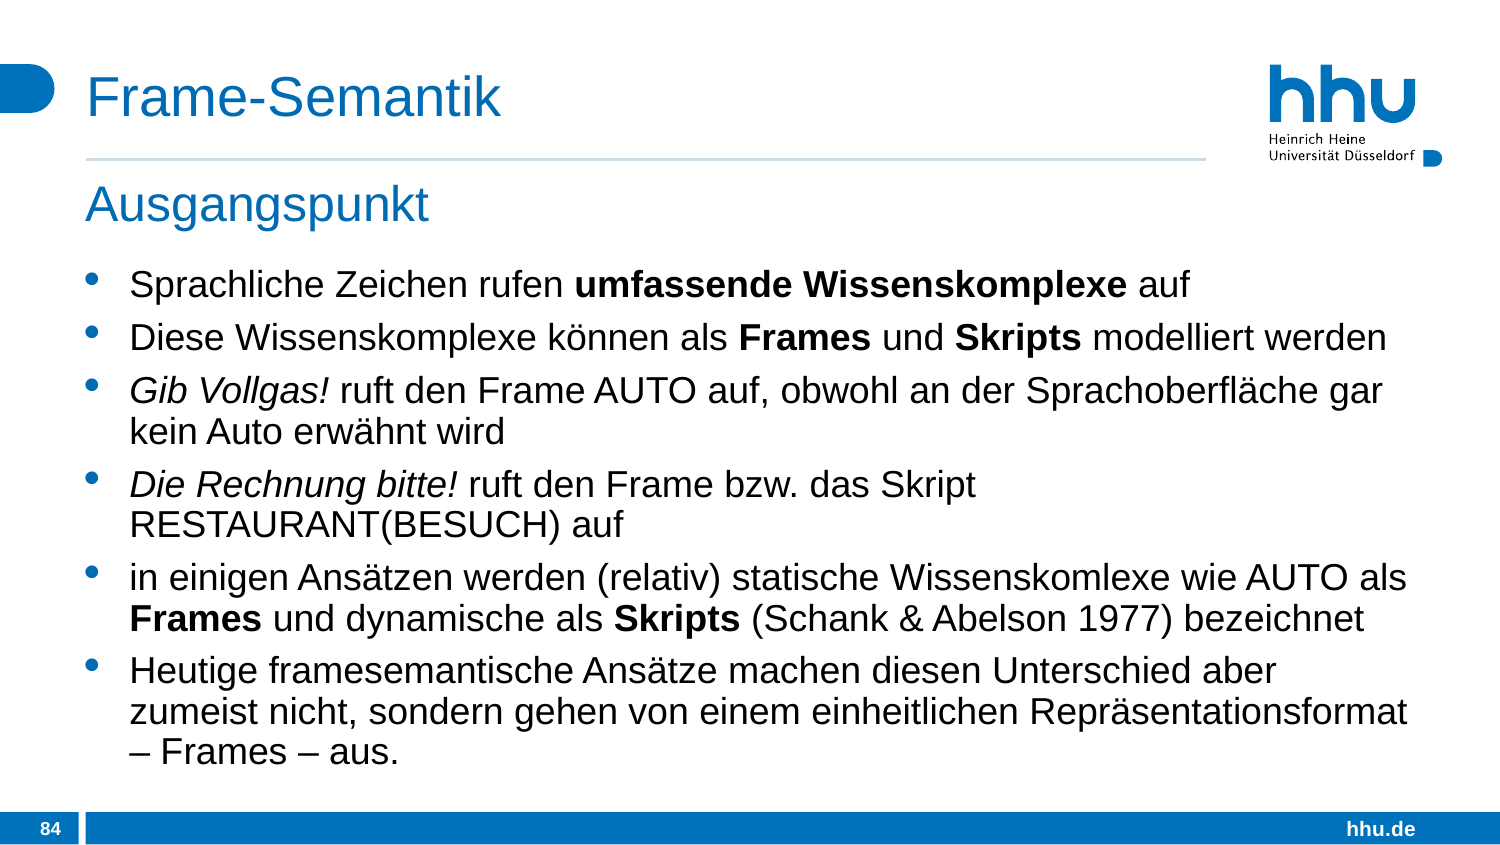

# Frame-Semantik
Ausgangspunkt
Sprachliche Zeichen rufen umfassende Wissenskomplexe auf
Diese Wissenskomplexe können als Frames und Skripts modelliert werden
Gib Vollgas! ruft den Frame AUTO auf, obwohl an der Sprachoberfläche gar kein Auto erwähnt wird
Die Rechnung bitte! ruft den Frame bzw. das Skript RESTAURANT(BESUCH) auf
in einigen Ansätzen werden (relativ) statische Wissenskomlexe wie AUTO als Frames und dynamische als Skripts (Schank & Abelson 1977) bezeichnet
Heutige framesemantische Ansätze machen diesen Unterschied aber zumeist nicht, sondern gehen von einem einheitlichen Repräsentationsformat – Frames – aus.
84